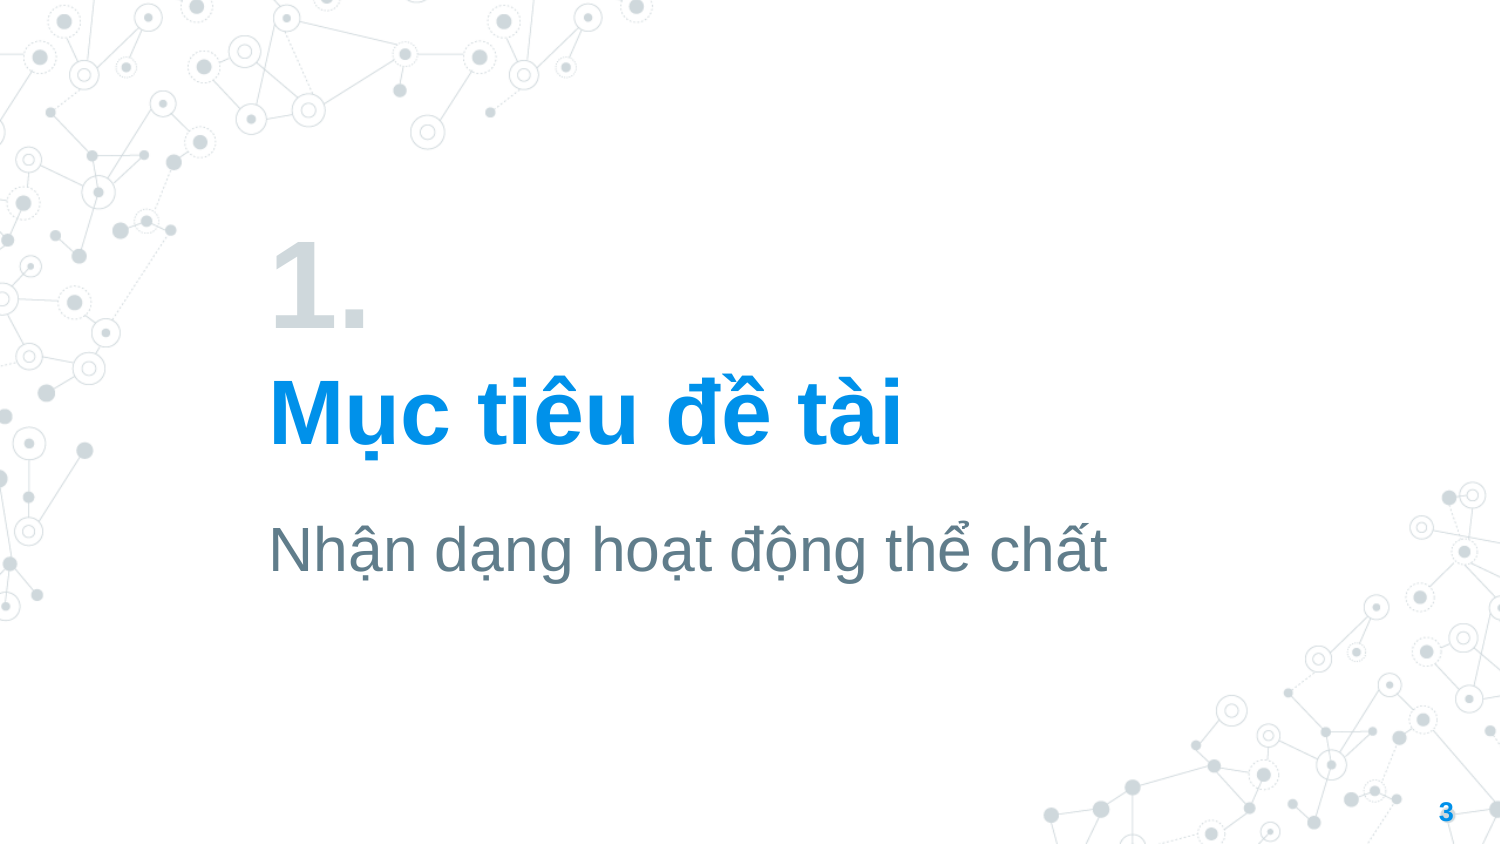

# 1.
Mục tiêu đề tài
Nhận dạng hoạt động thể chất
3